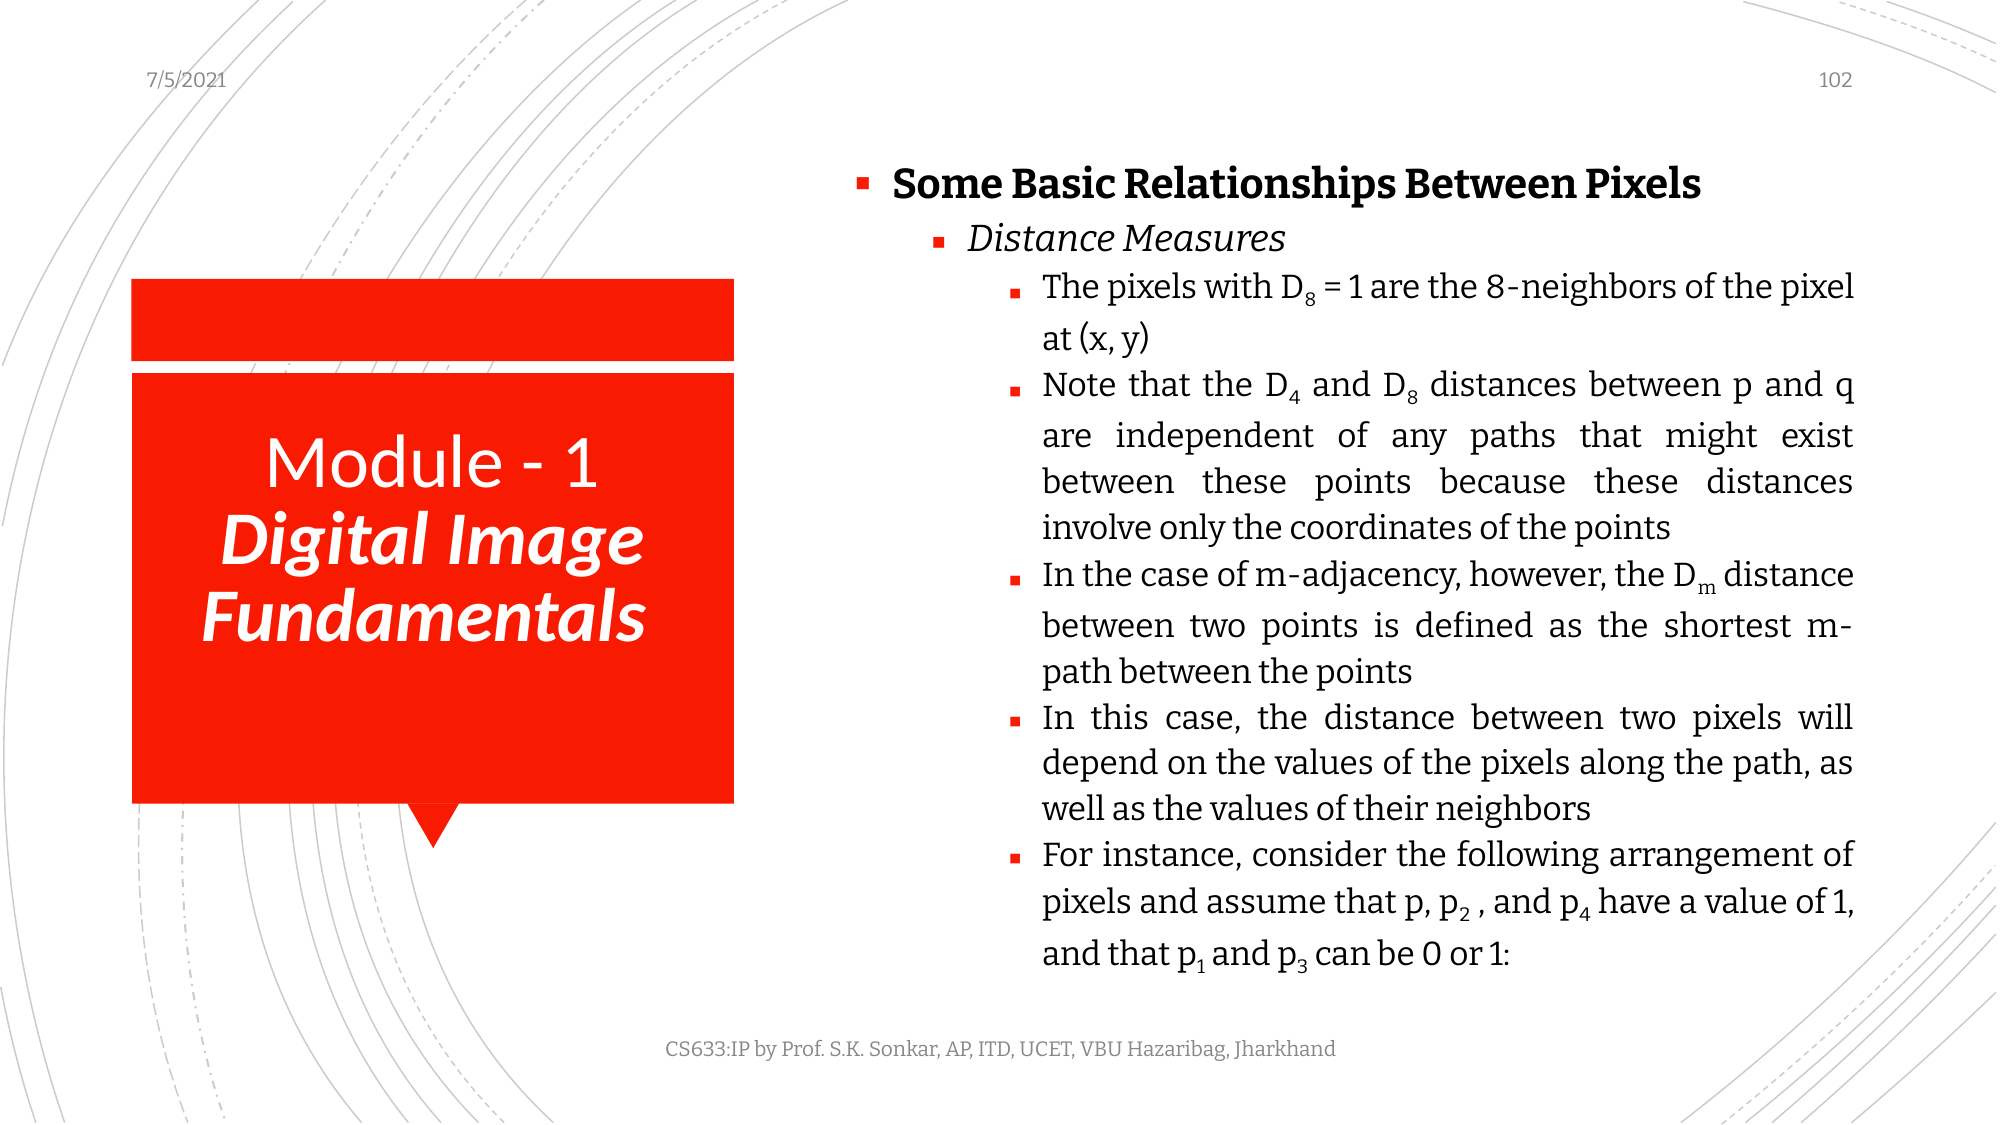

7/5/2021
102
Some Basic Relationships Between Pixels
Distance Measures
The pixels with D8 = 1 are the 8-neighbors of the pixel at (x, y)
Note that the D4 and D8 distances between p and q are independent of any paths that might exist between these points because these distances involve only the coordinates of the points
In the case of m-adjacency, however, the Dm distance between two points is defined as the shortest m-path between the points
In this case, the distance between two pixels will depend on the values of the pixels along the path, as well as the values of their neighbors
For instance, consider the following arrangement of pixels and assume that p, p2 , and p4 have a value of 1, and that p1 and p3 can be 0 or 1:
# Module - 1 Digital Image Fundamentals
CS633:IP by Prof. S.K. Sonkar, AP, ITD, UCET, VBU Hazaribag, Jharkhand